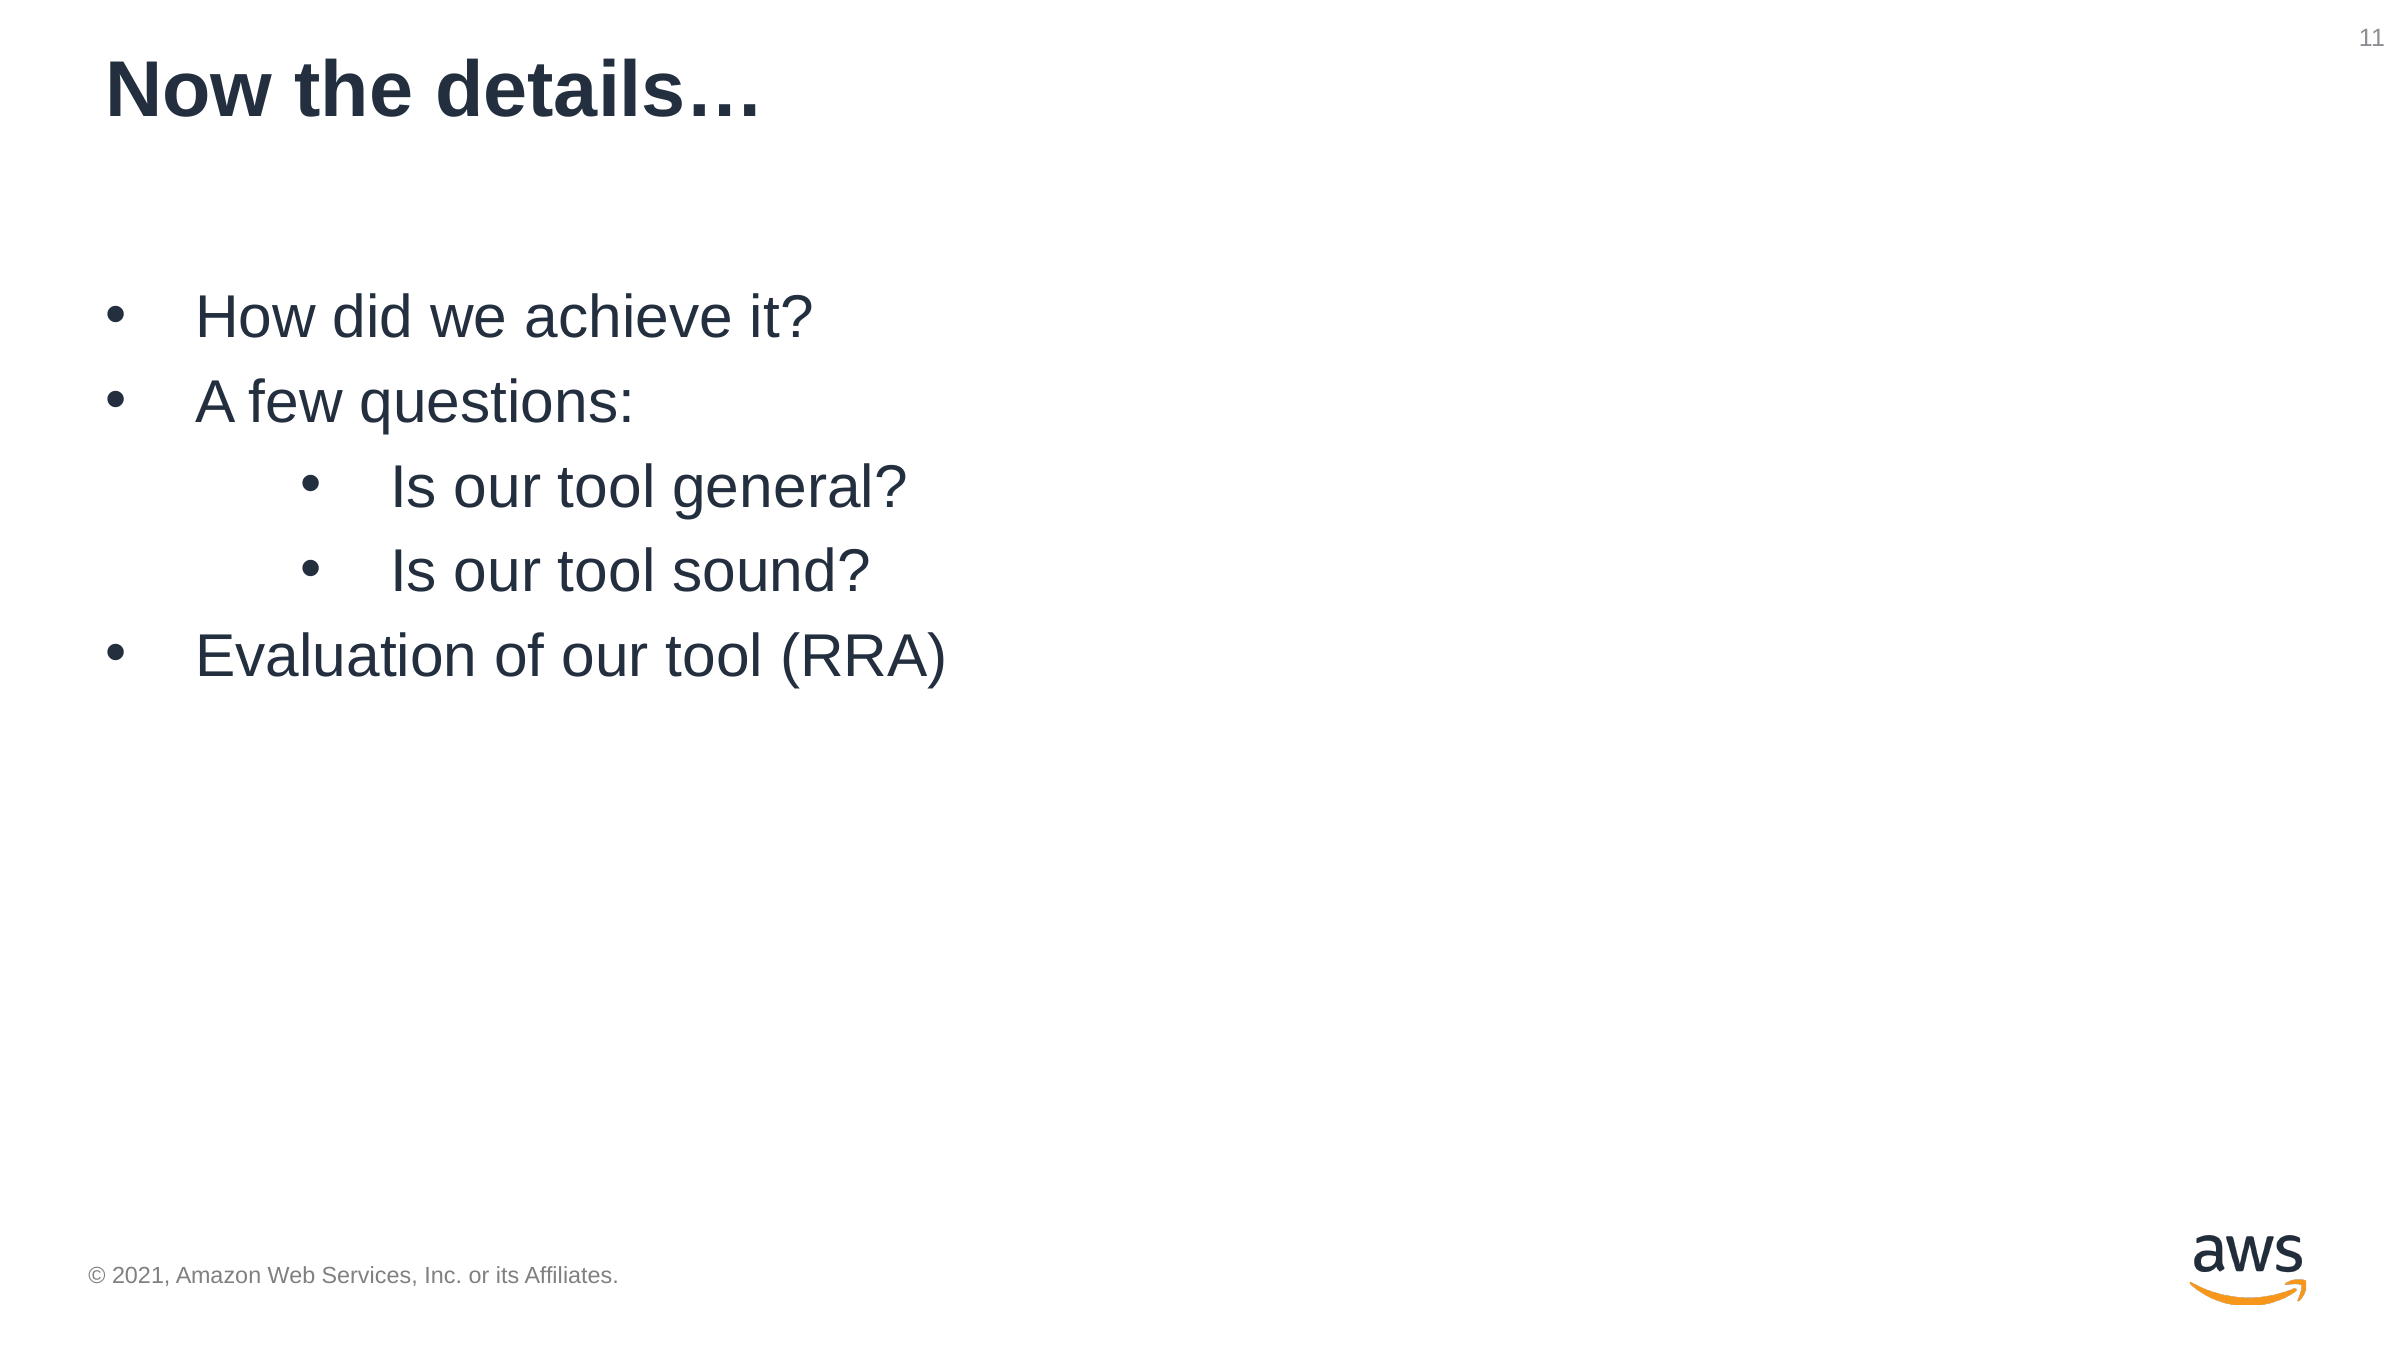

11
# Now the details…
How did we achieve it?
A few questions:
Is our tool general?
Is our tool sound?
Evaluation of our tool (RRA)